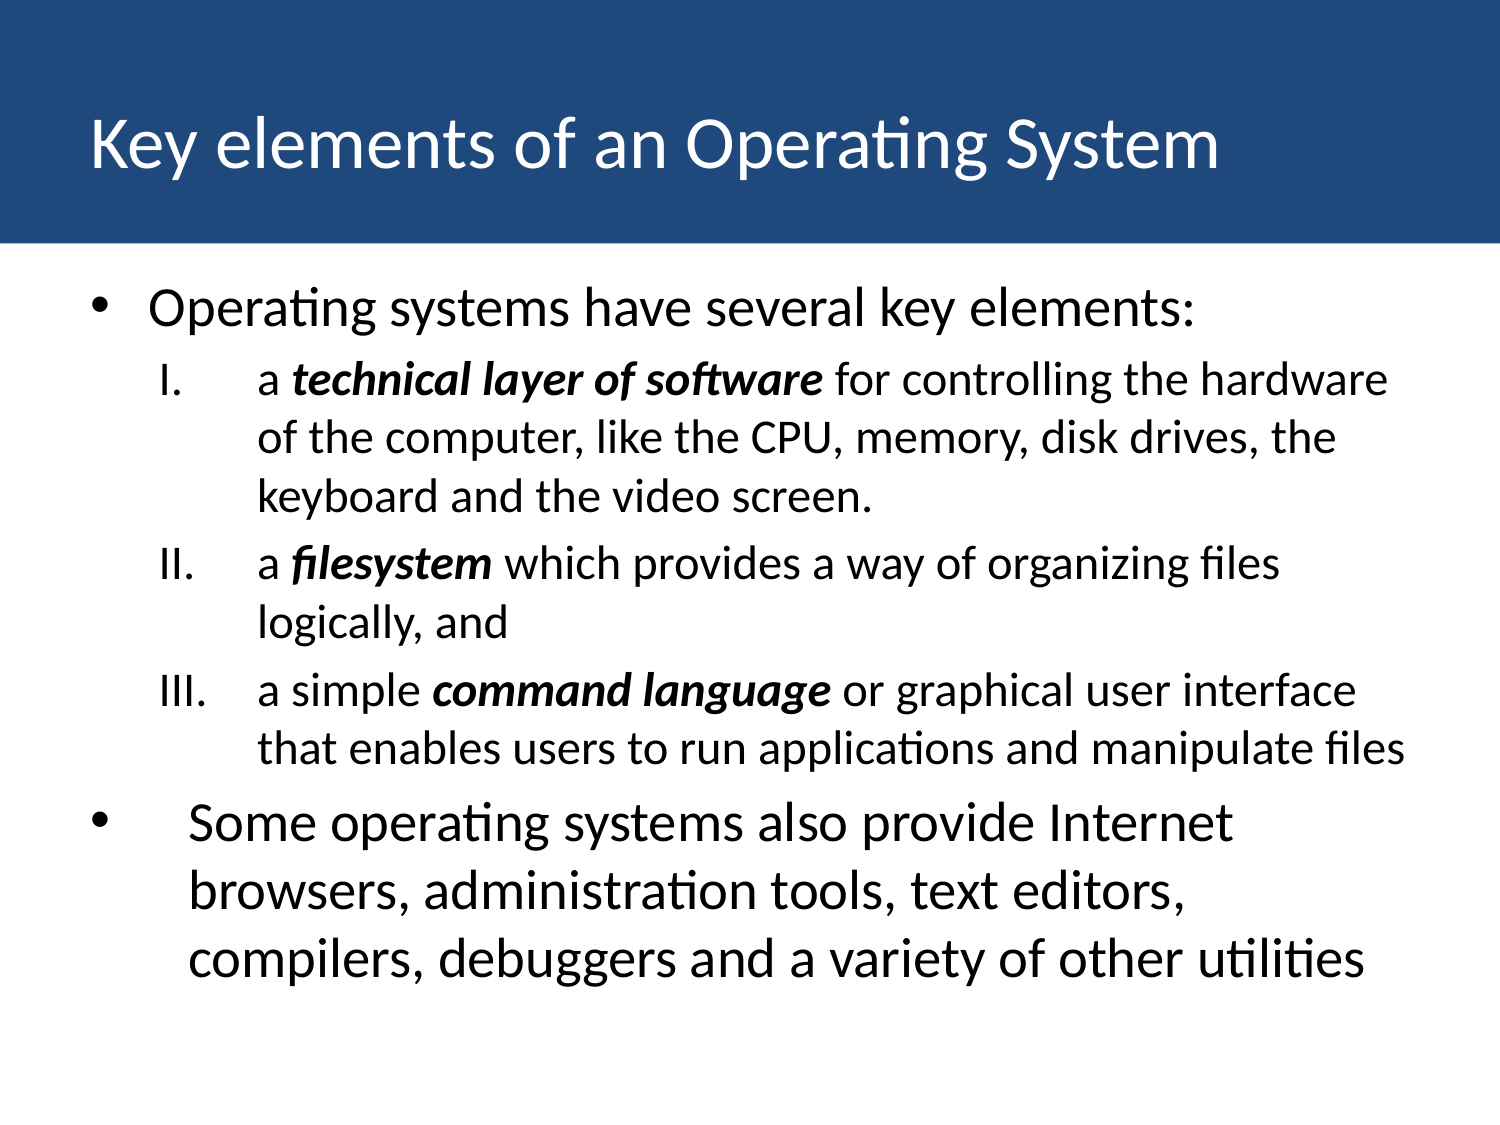

# Key elements of an Operating System
Operating systems have several key elements:
a technical layer of software for controlling the hardware of the computer, like the CPU, memory, disk drives, the keyboard and the video screen.
a filesystem which provides a way of organizing files logically, and
a simple command language or graphical user interface that enables users to run applications and manipulate files
Some operating systems also provide Internet browsers, administration tools, text editors, compilers, debuggers and a variety of other utilities